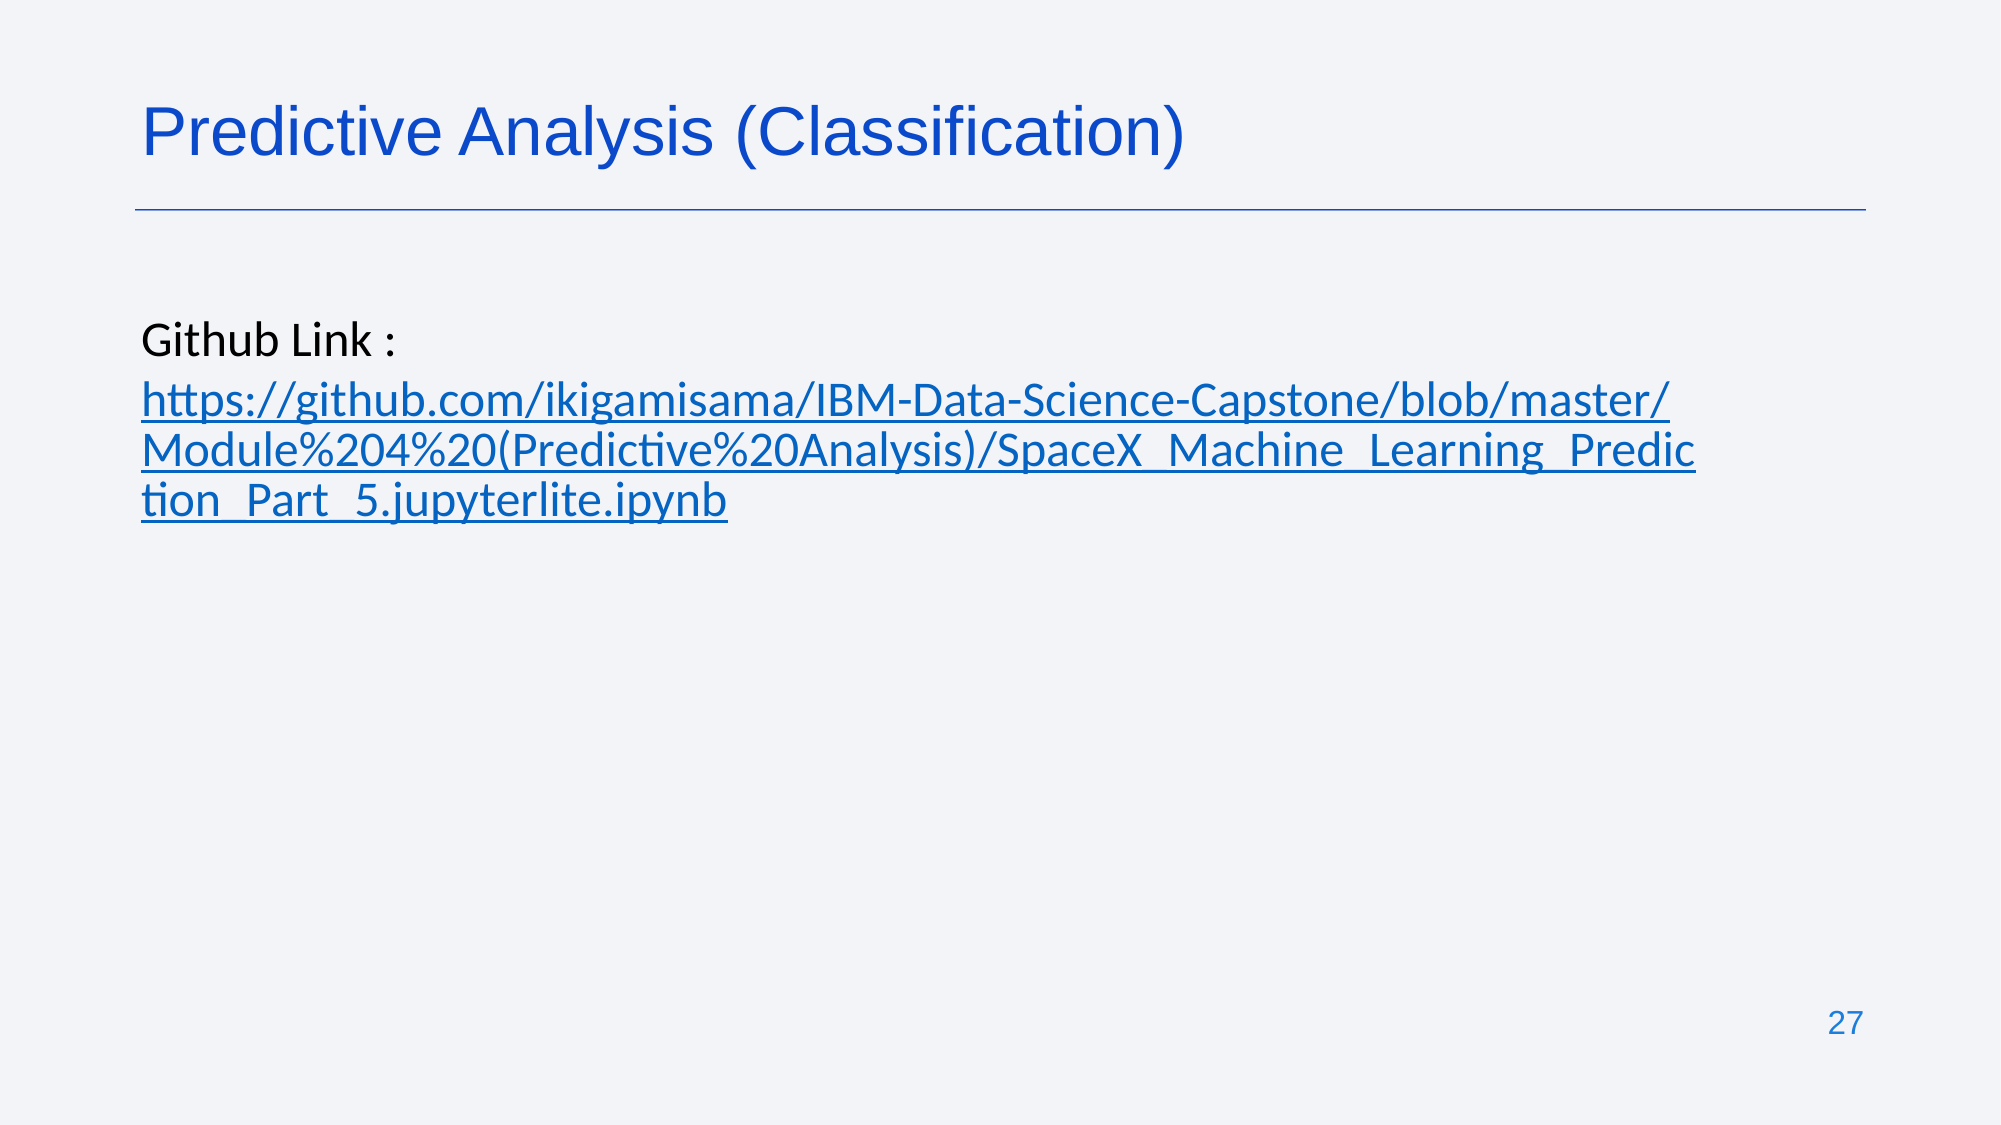

Predictive Analysis (Classification)
Github Link : https://github.com/ikigamisama/IBM-Data-Science-Capstone/blob/master/Module%204%20(Predictive%20Analysis)/SpaceX_Machine_Learning_Prediction_Part_5.jupyterlite.ipynb
27